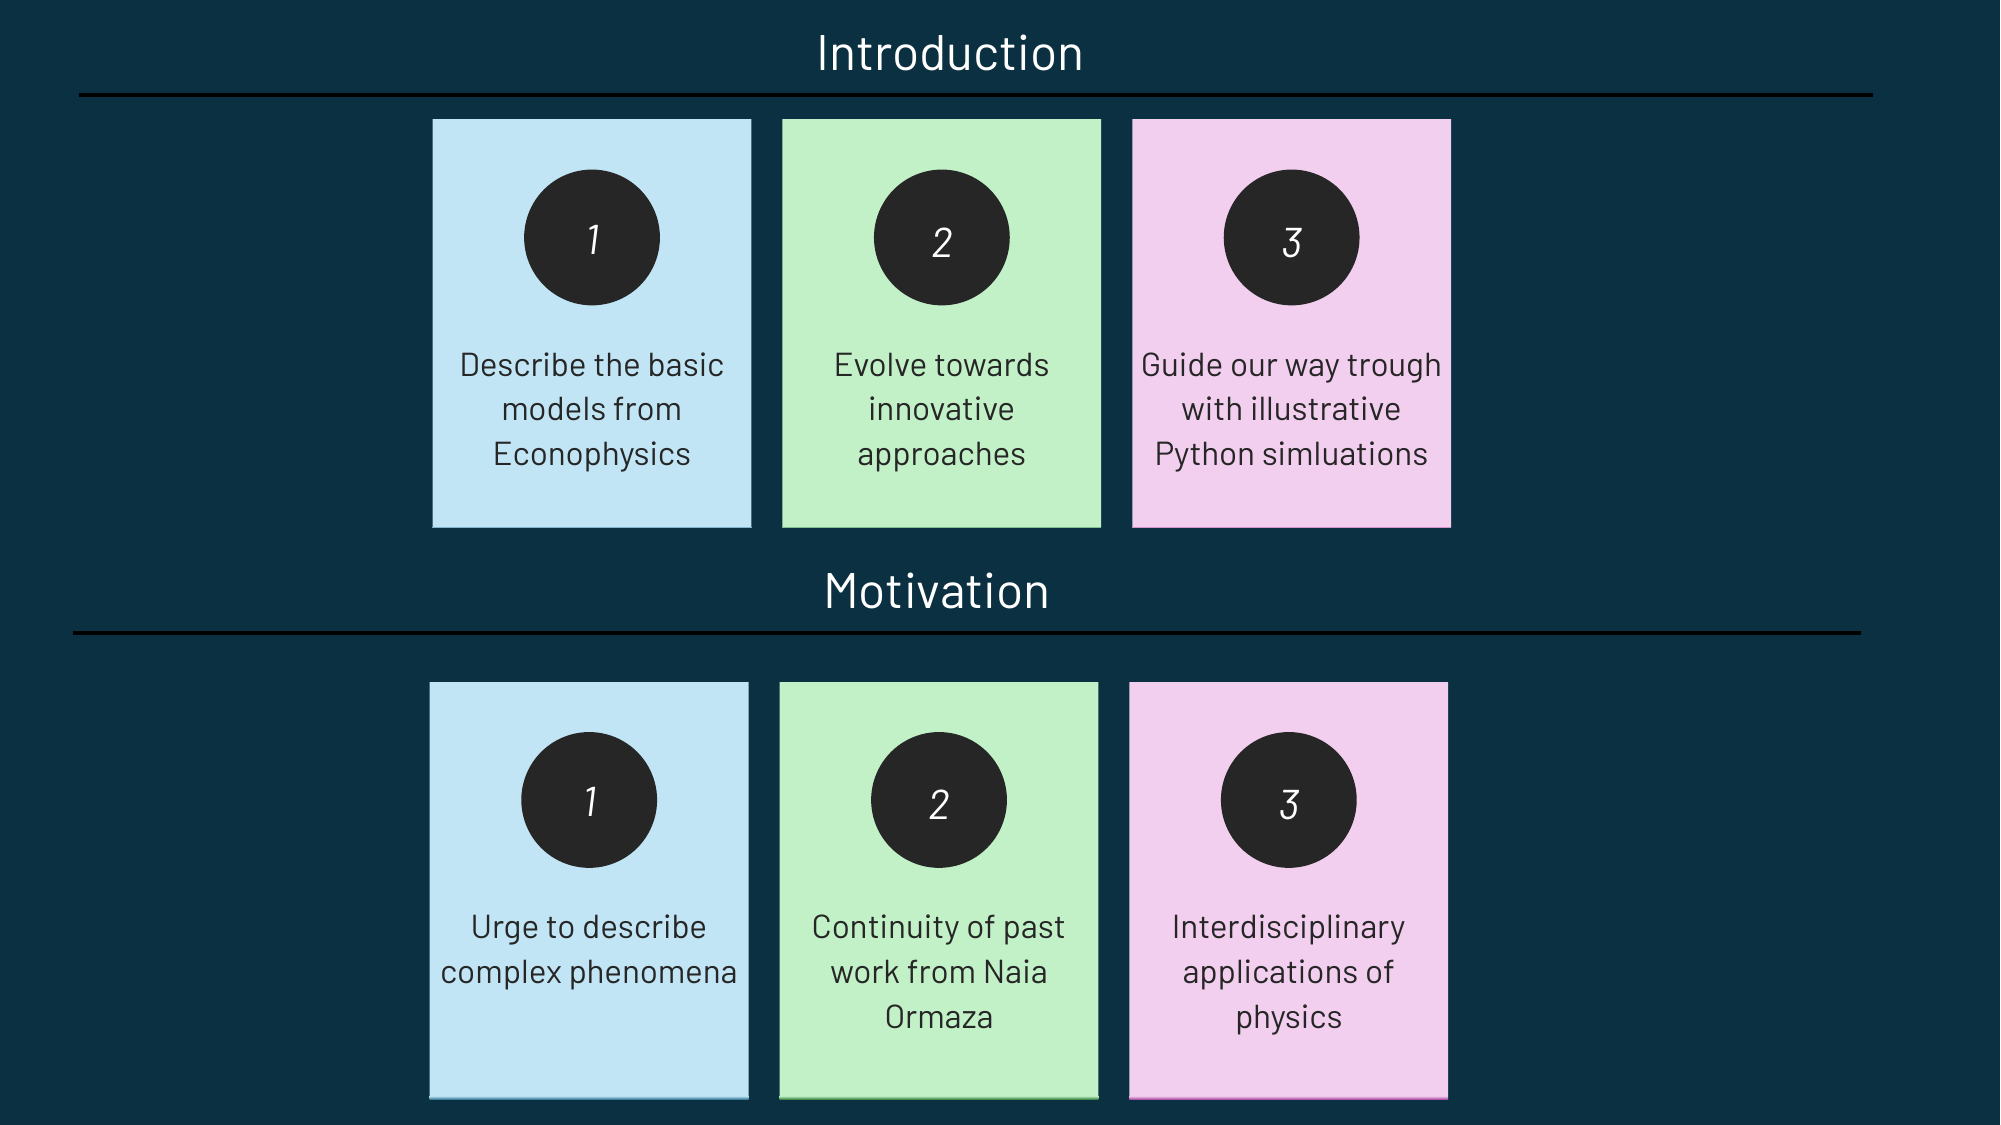

The Importance of Stochastic models

Stochastic models in finance

Conclusions

Application of the model

SDG
Introduction

Evolve towards innovative approaches
Guide our way trough with illustrative Python simluations
Describe the basic models from Econophysics

1
2
3
Motivation

Urge to describe complex phenomena
Continuity of past work from Naia Ormaza
Interdisciplinary applications of physics
1
2
3